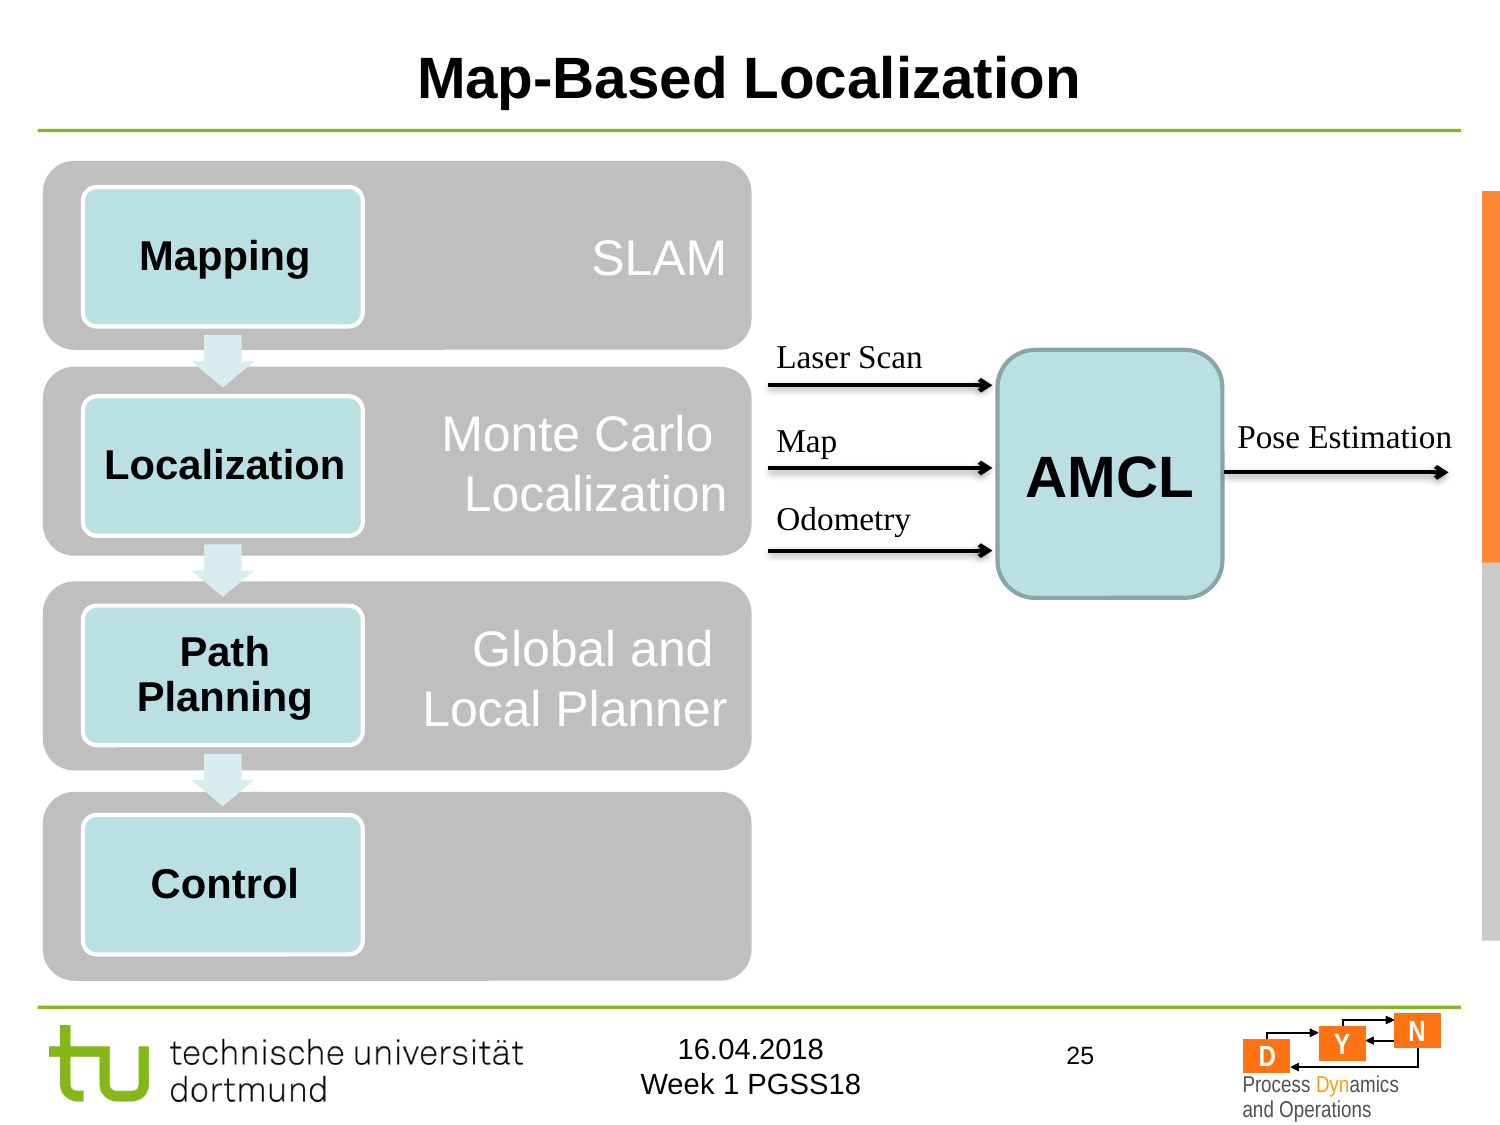

# Map-Based Localization
SLAM
Mapping

Localization

Path Planning

Control
Laser Scan
AMCL
Monte Carlo
Localization
Pose Estimation
Map
Odometry
Global and
Local Planner

25